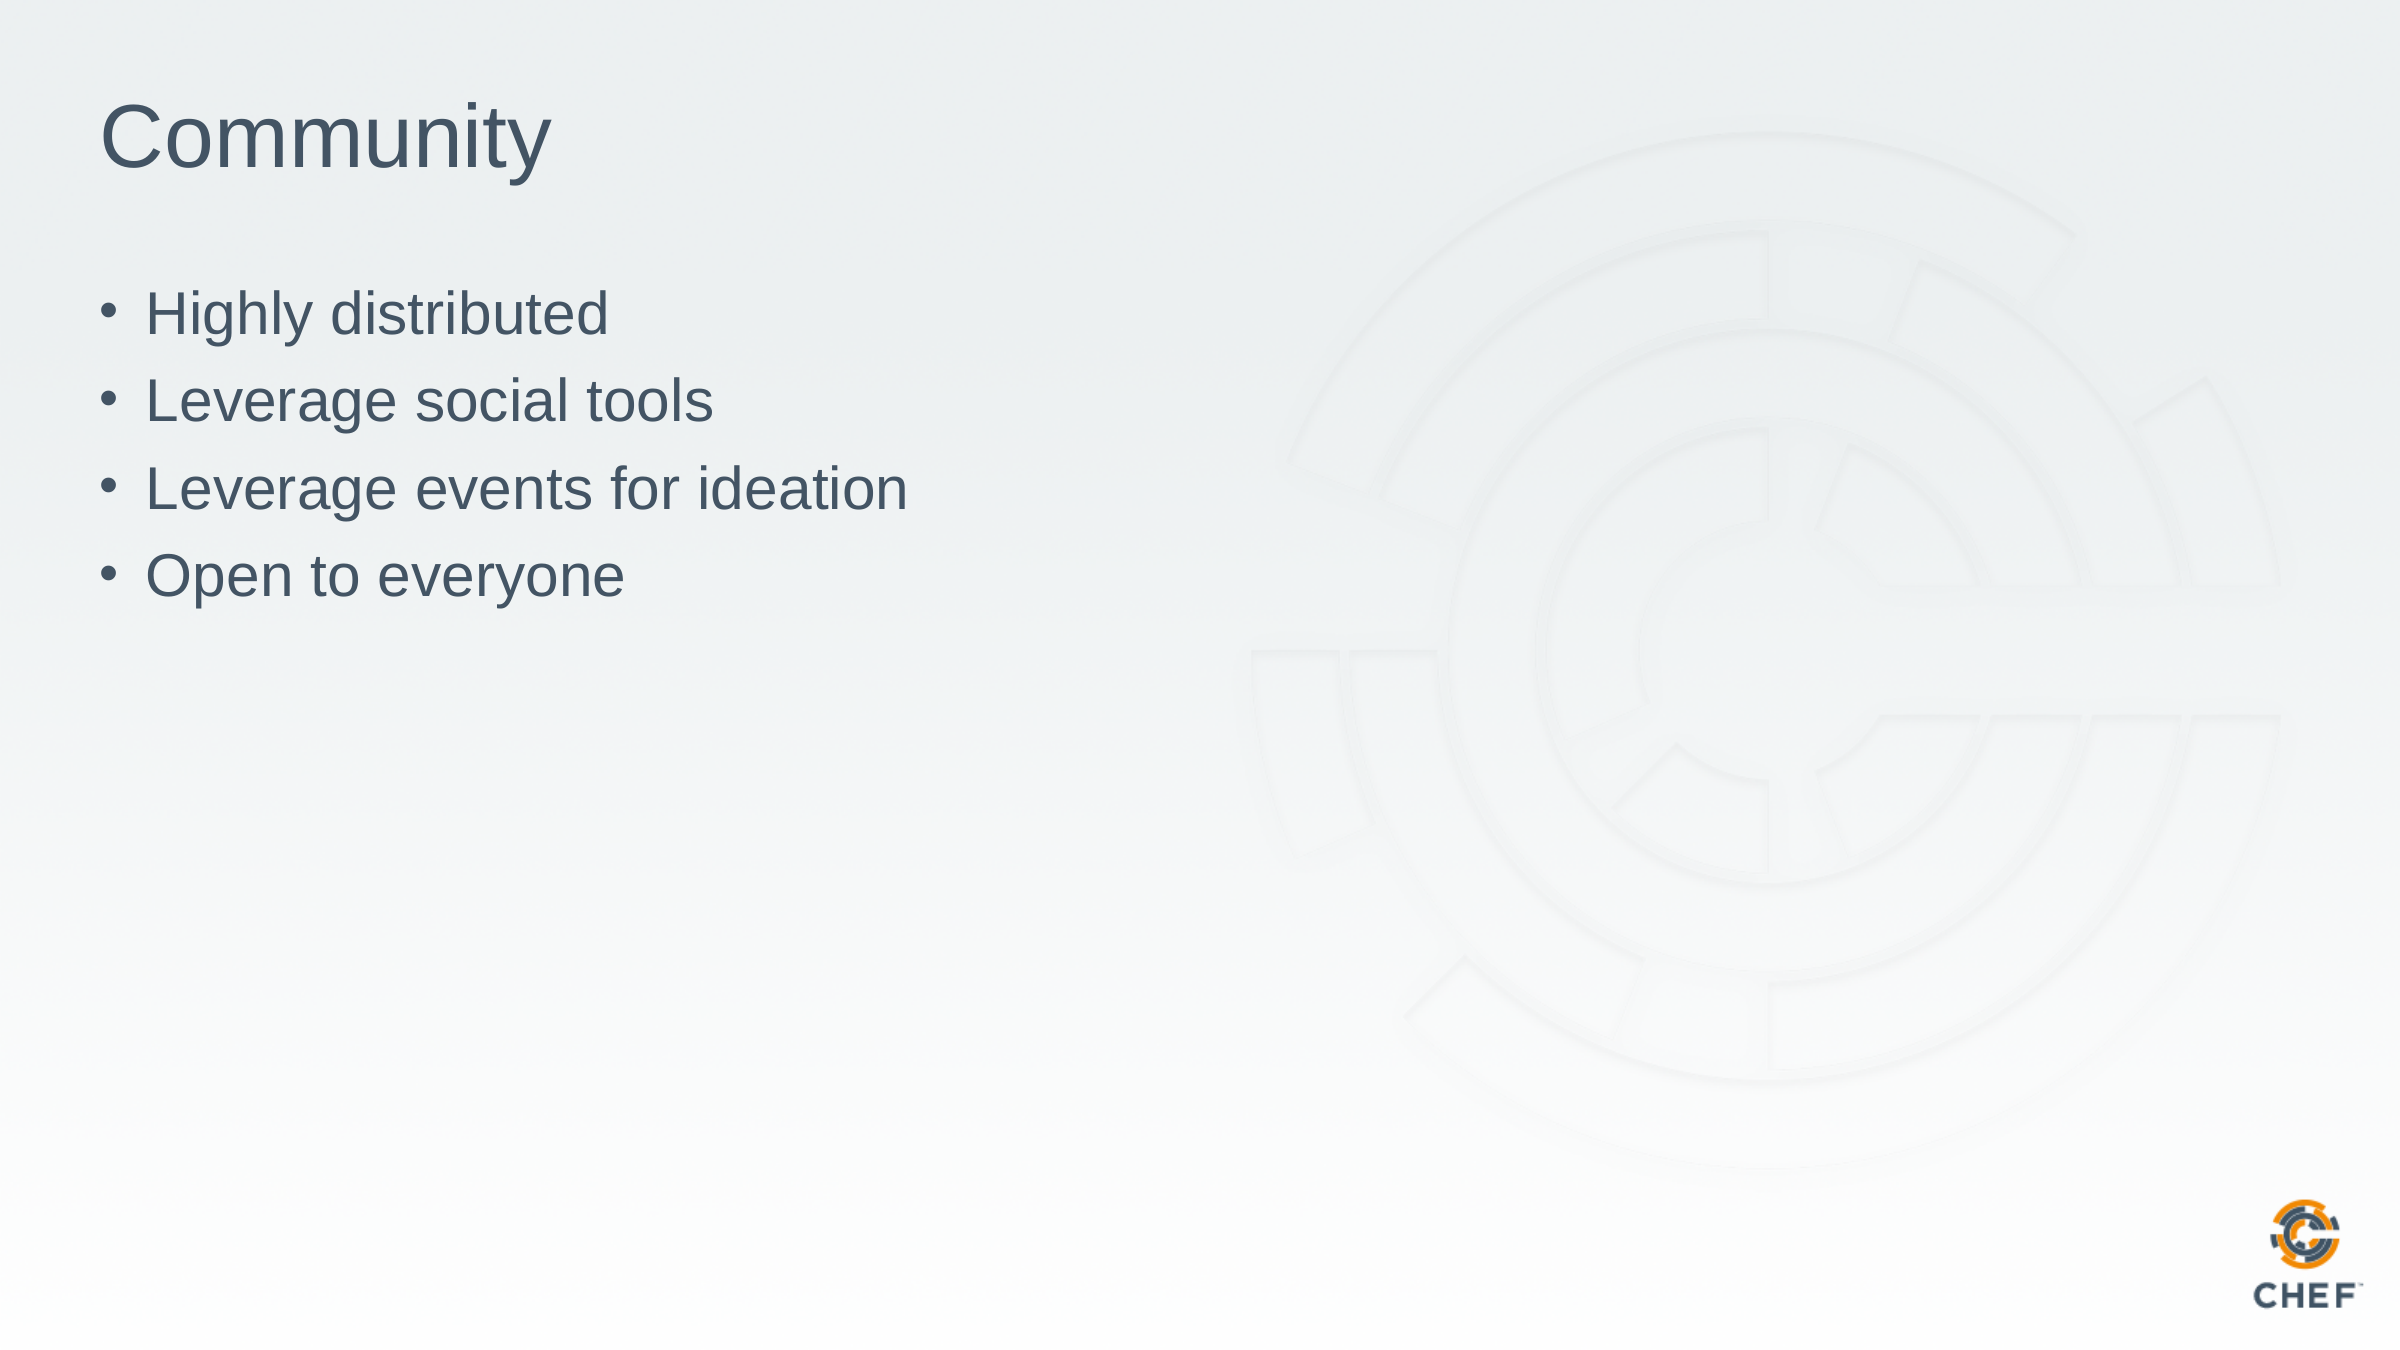

# Community
Highly distributed
Leverage social tools
Leverage events for ideation
Open to everyone